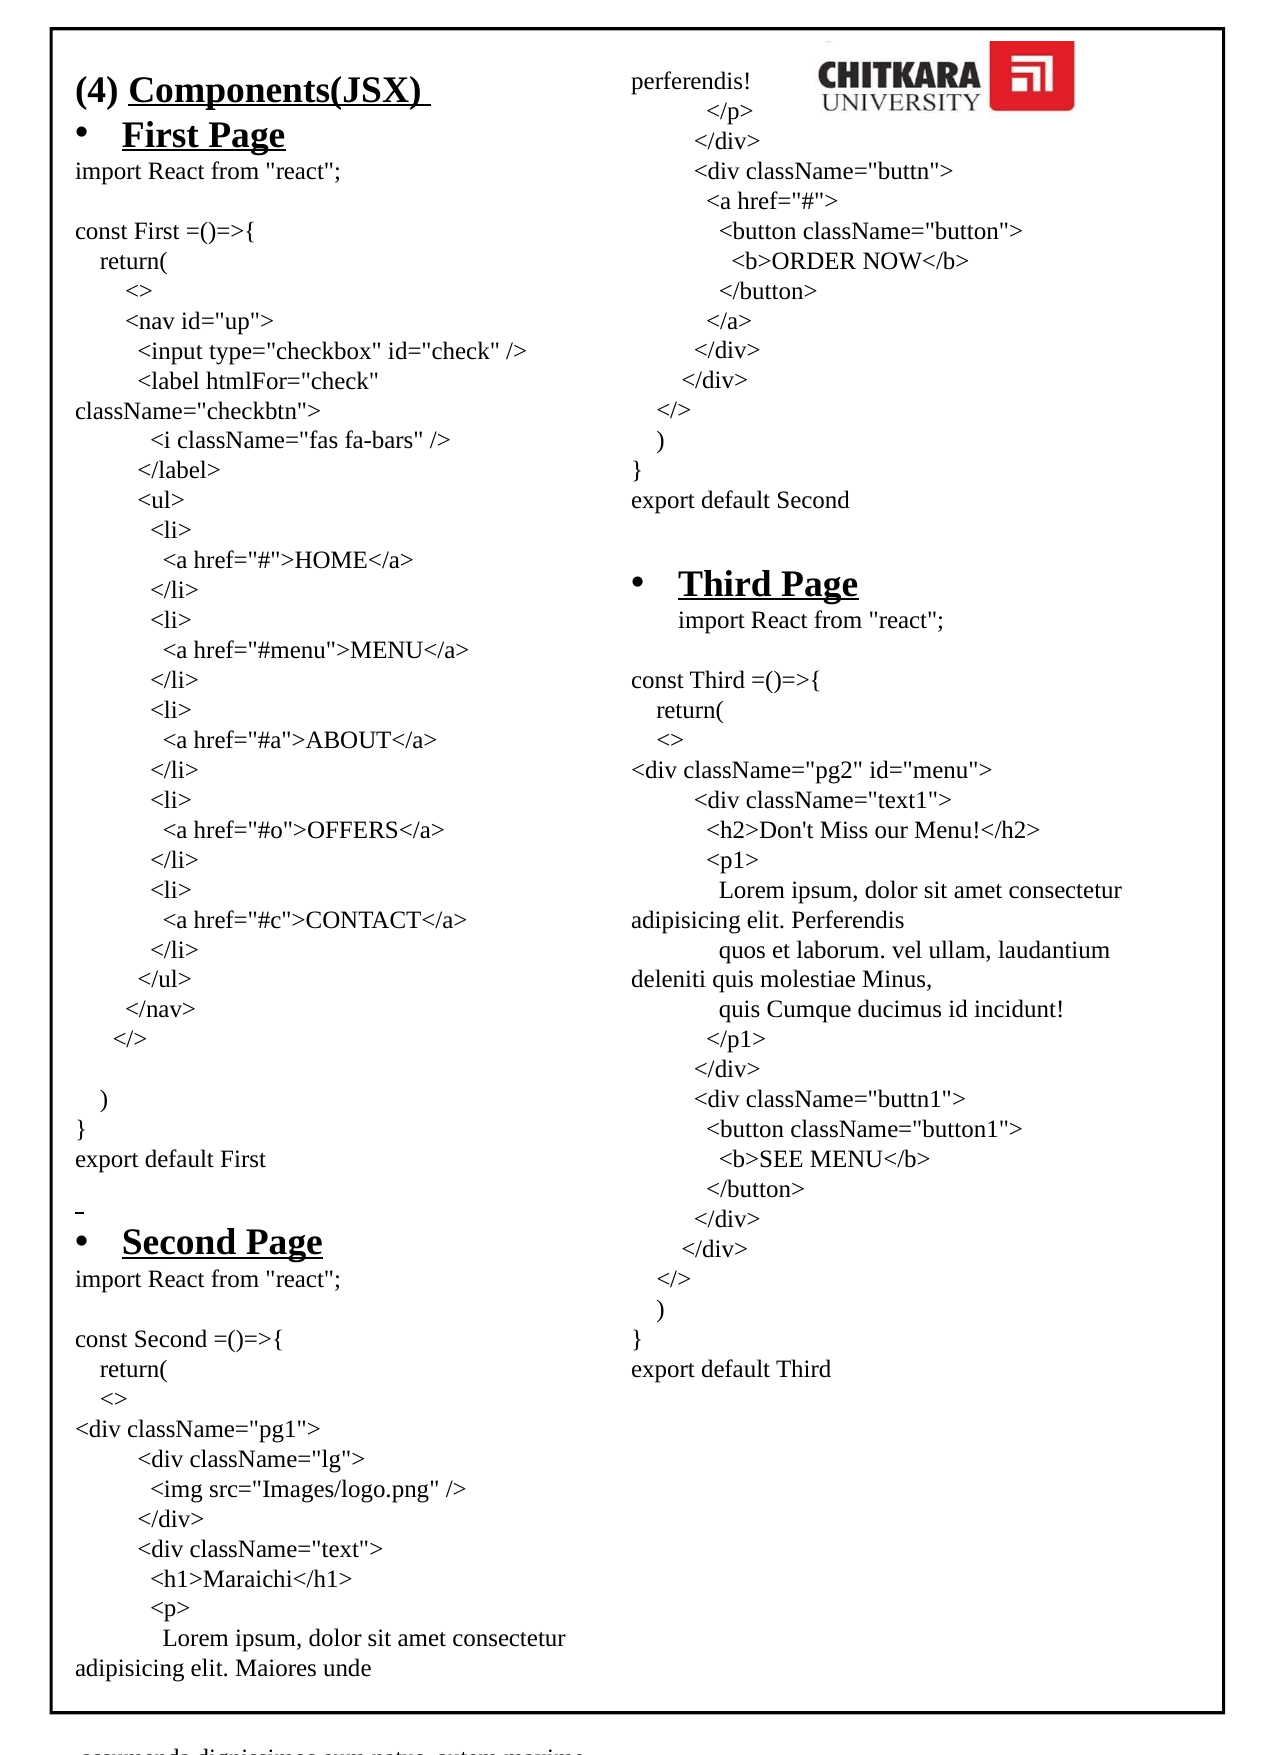

(4) Components(JSX)
First Page
import React from "react";
const First =()=>{
    return(
        <>
        <nav id="up">
          <input type="checkbox" id="check" />
          <label htmlFor="check" className="checkbtn">
            <i className="fas fa-bars" />
          </label>
          <ul>
            <li>
              <a href="#">HOME</a>
            </li>
            <li>
              <a href="#menu">MENU</a>
            </li>
            <li>
              <a href="#a">ABOUT</a>
            </li>
            <li>
              <a href="#o">OFFERS</a>
            </li>
            <li>
              <a href="#c">CONTACT</a>
            </li>
          </ul>
        </nav>
      </>

    )
}
export default First

Second Page
import React from "react";
const Second =()=>{
    return(
    <>
<div className="pg1">
          <div className="lg">
            <img src="Images/logo.png" />
          </div>
          <div className="text">
            <h1>Maraichi</h1>
            <p>
              Lorem ipsum, dolor sit amet consectetur adipisicing elit. Maiores unde

 assumenda dignissimos eum natus, autem maxime perferendis!
            </p>
          </div>
          <div className="buttn">
            <a href="#">
              <button className="button">
                <b>ORDER NOW</b>
              </button>
            </a>
          </div>
        </div>
    </>
    )
}
export default Second

Third Page
import React from "react";
const Third =()=>{
    return(
    <>
<div className="pg2" id="menu">
          <div className="text1">
            <h2>Don't Miss our Menu!</h2>
            <p1>
              Lorem ipsum, dolor sit amet consectetur adipisicing elit. Perferendis
              quos et laborum. vel ullam, laudantium deleniti quis molestiae Minus,
              quis Cumque ducimus id incidunt!
            </p1>
          </div>
          <div className="buttn1">
            <button className="button1">
              <b>SEE MENU</b>
            </button>
          </div>
        </div>
    </>
    )
}
export default Third